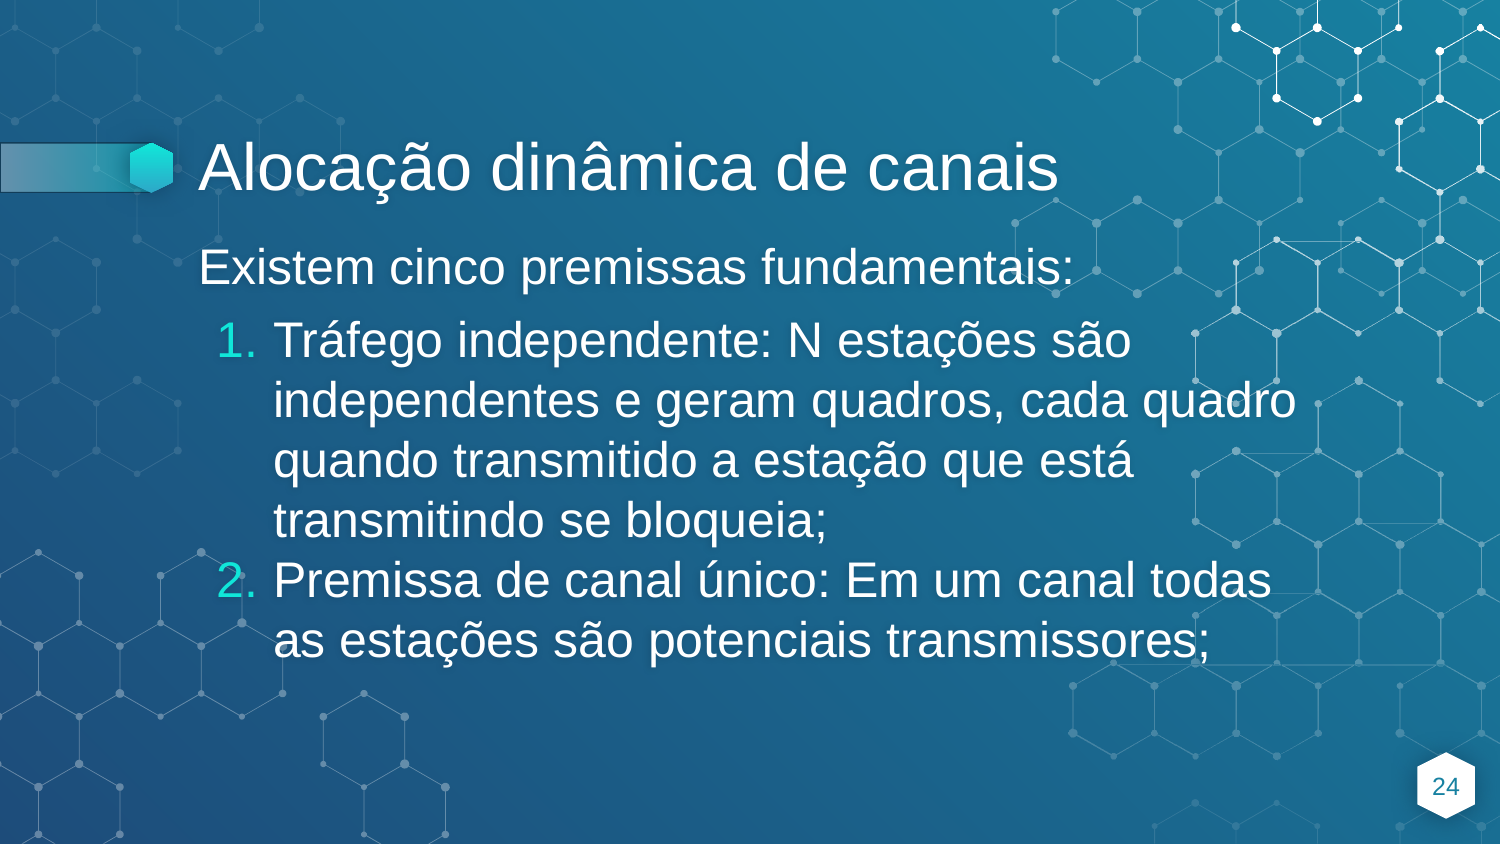

# Alocação dinâmica de canais
Existem cinco premissas fundamentais:
Tráfego independente: N estações são independentes e geram quadros, cada quadro quando transmitido a estação que está transmitindo se bloqueia;
Premissa de canal único: Em um canal todas as estações são potenciais transmissores;

24